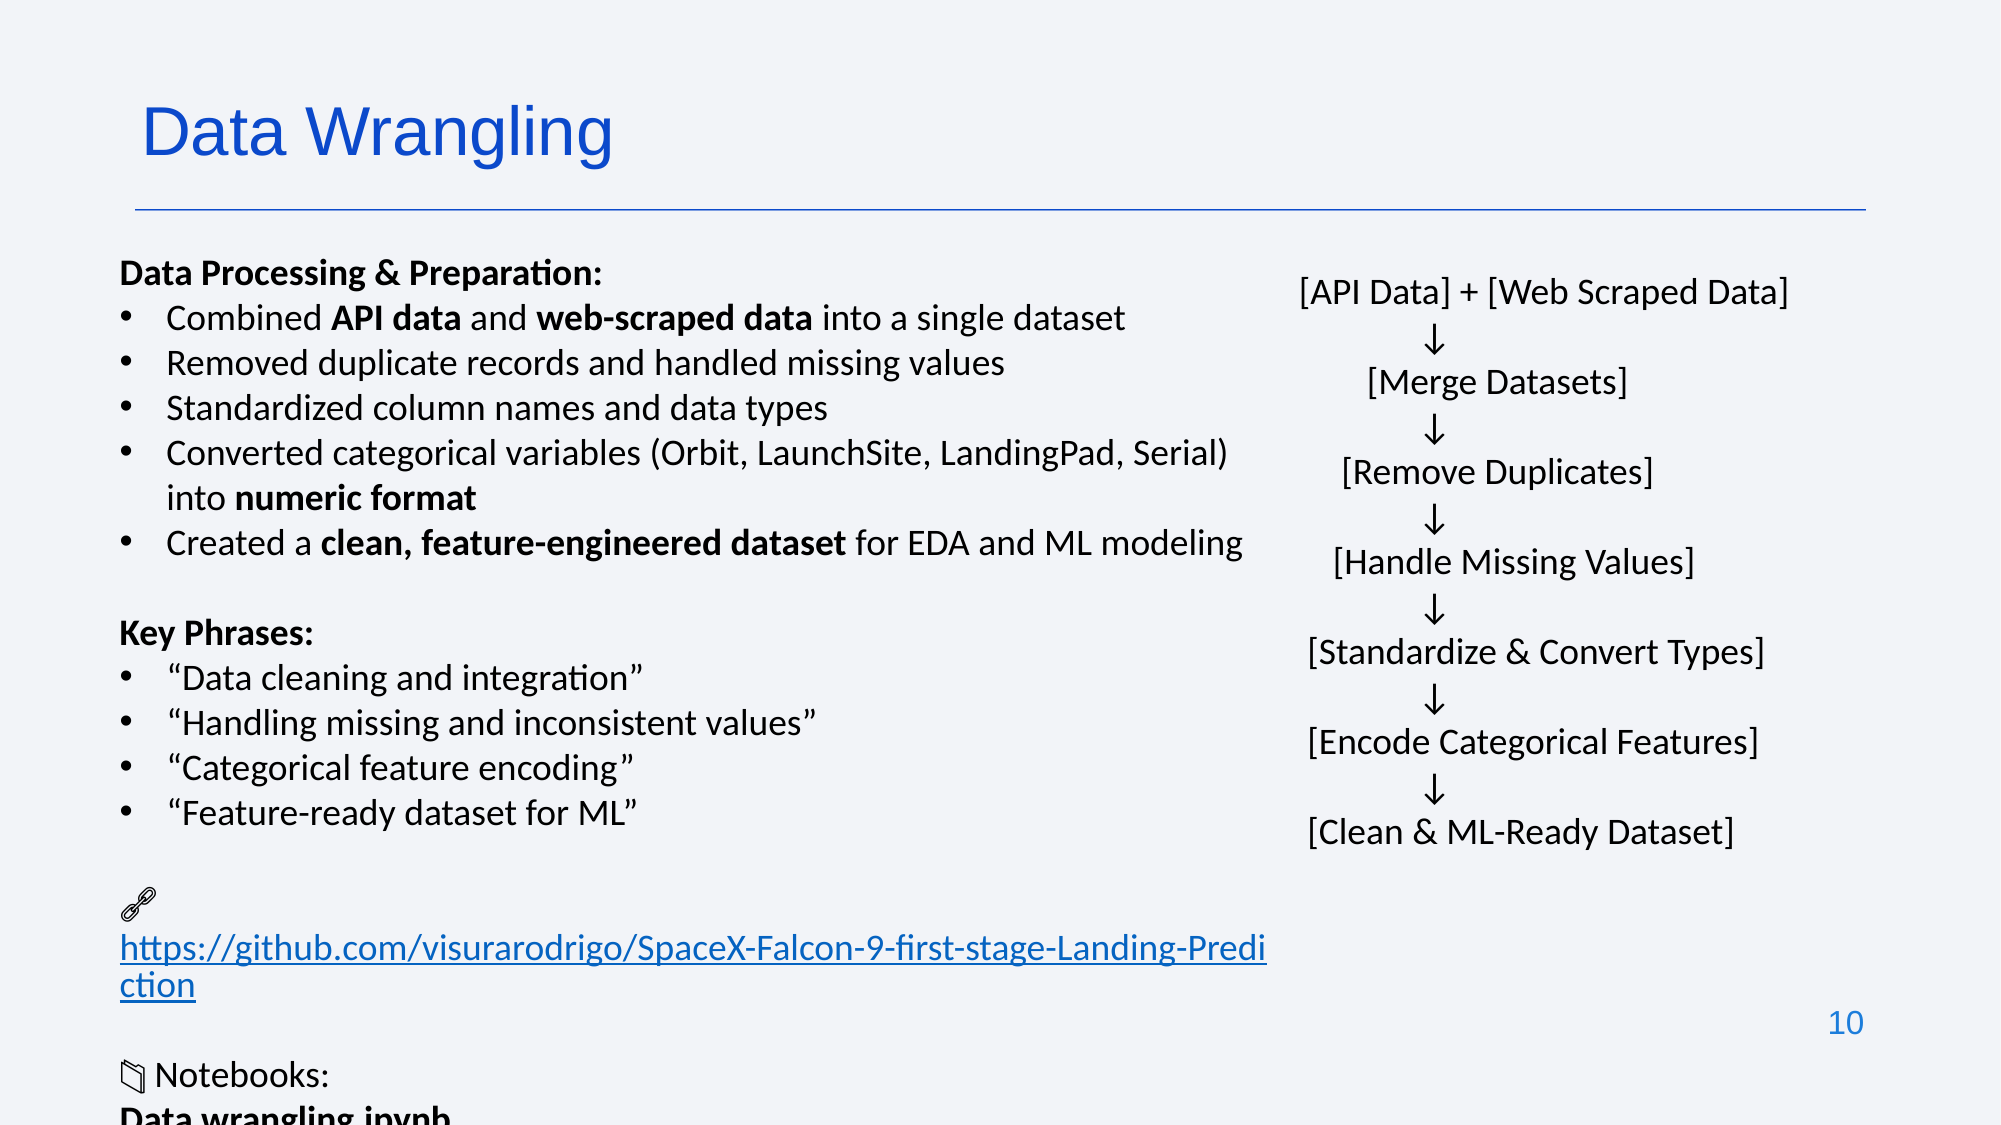

Data Wrangling
Data Processing & Preparation:
Combined API data and web-scraped data into a single dataset
Removed duplicate records and handled missing values
Standardized column names and data types
Converted categorical variables (Orbit, LaunchSite, LandingPad, Serial) into numeric format
Created a clean, feature-engineered dataset for EDA and ML modeling

Key Phrases:
“Data cleaning and integration”
“Handling missing and inconsistent values”
“Categorical feature encoding”
“Feature-ready dataset for ML”

🔗 https://github.com/visurarodrigo/SpaceX-Falcon-9-first-stage-Landing-Prediction
📁 Notebooks:
Data wrangling.ipynb

[API Data] + [Web Scraped Data]
              ↓
        [Merge Datasets]
              ↓
     [Remove Duplicates]
              ↓
    [Handle Missing Values]
              ↓
 [Standardize & Convert Types]
              ↓
 [Encode Categorical Features]
              ↓
 [Clean & ML-Ready Dataset]
10